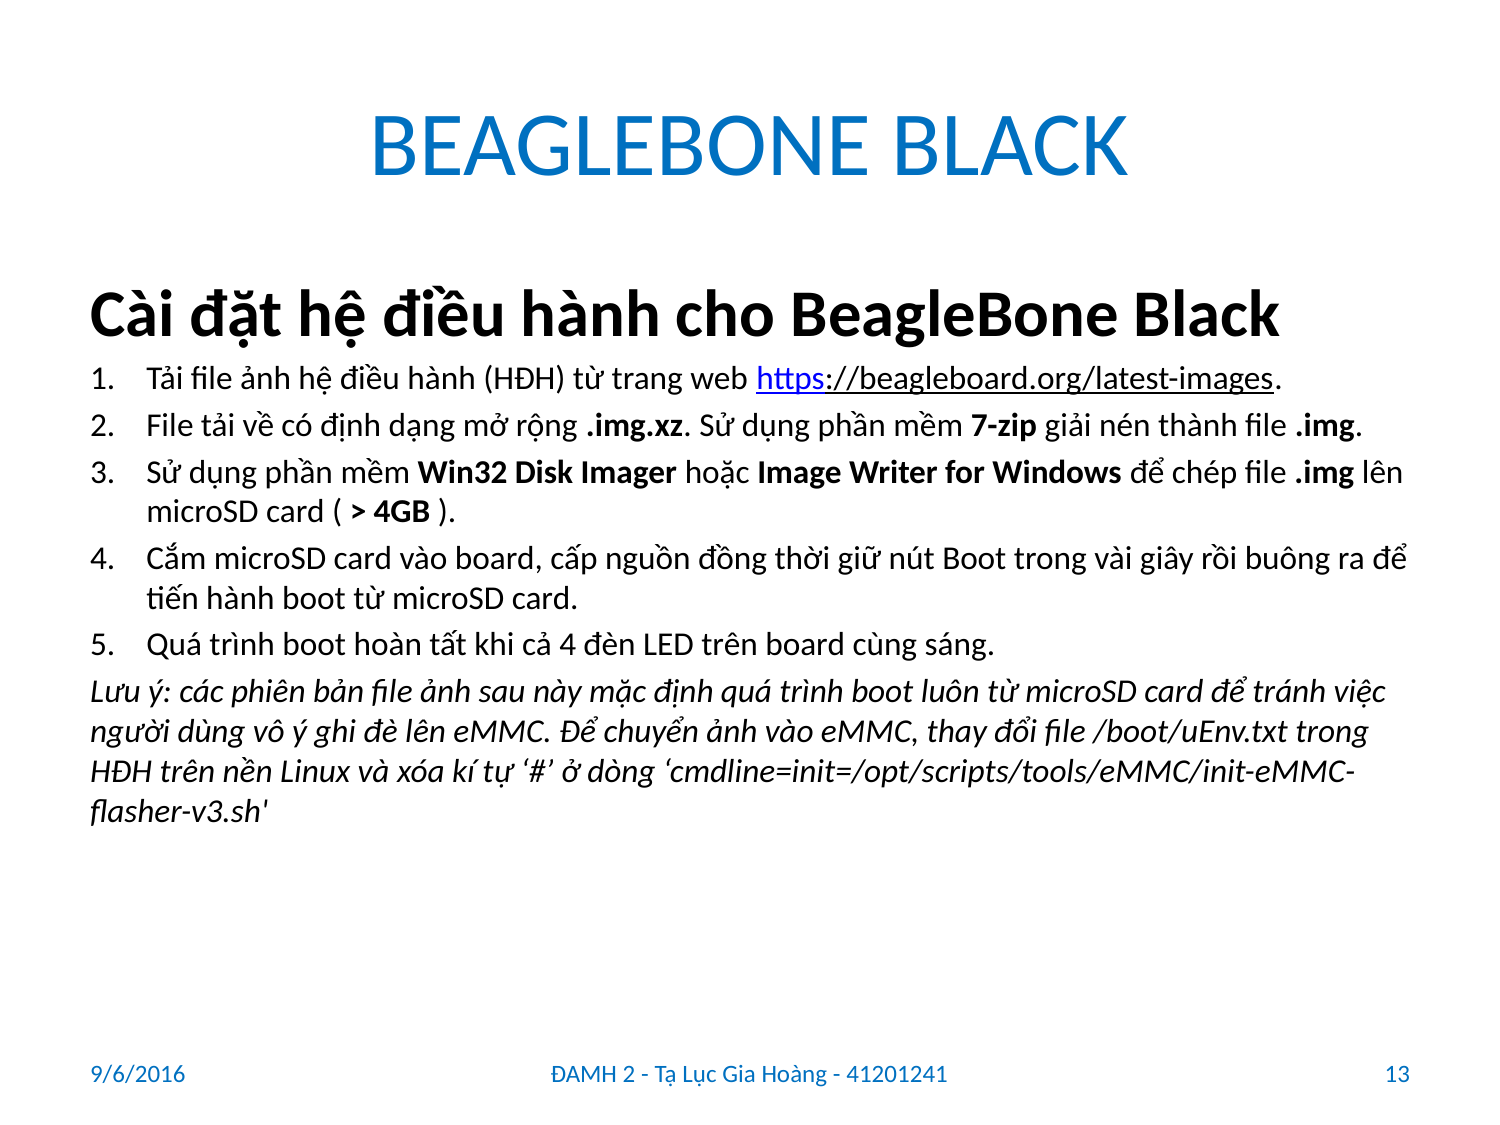

# BEAGLEBONE BLACK
Cài đặt hệ điều hành cho BeagleBone Black
Tải file ảnh hệ điều hành (HĐH) từ trang web https://beagleboard.org/latest-images.
File tải về có định dạng mở rộng .img.xz. Sử dụng phần mềm 7-zip giải nén thành file .img.
Sử dụng phần mềm Win32 Disk Imager hoặc Image Writer for Windows để chép file .img lên microSD card ( > 4GB ).
Cắm microSD card vào board, cấp nguồn đồng thời giữ nút Boot trong vài giây rồi buông ra để tiến hành boot từ microSD card.
Quá trình boot hoàn tất khi cả 4 đèn LED trên board cùng sáng.
Lưu ý: các phiên bản file ảnh sau này mặc định quá trình boot luôn từ microSD card để tránh việc người dùng vô ý ghi đè lên eMMC. Để chuyển ảnh vào eMMC, thay đổi file /boot/uEnv.txt trong HĐH trên nền Linux và xóa kí tự ‘#’ ở dòng ‘cmdline=init=/opt/scripts/tools/eMMC/init-eMMC-flasher-v3.sh'

9/6/2016
ĐAMH 2 - Tạ Lục Gia Hoàng - 41201241
13